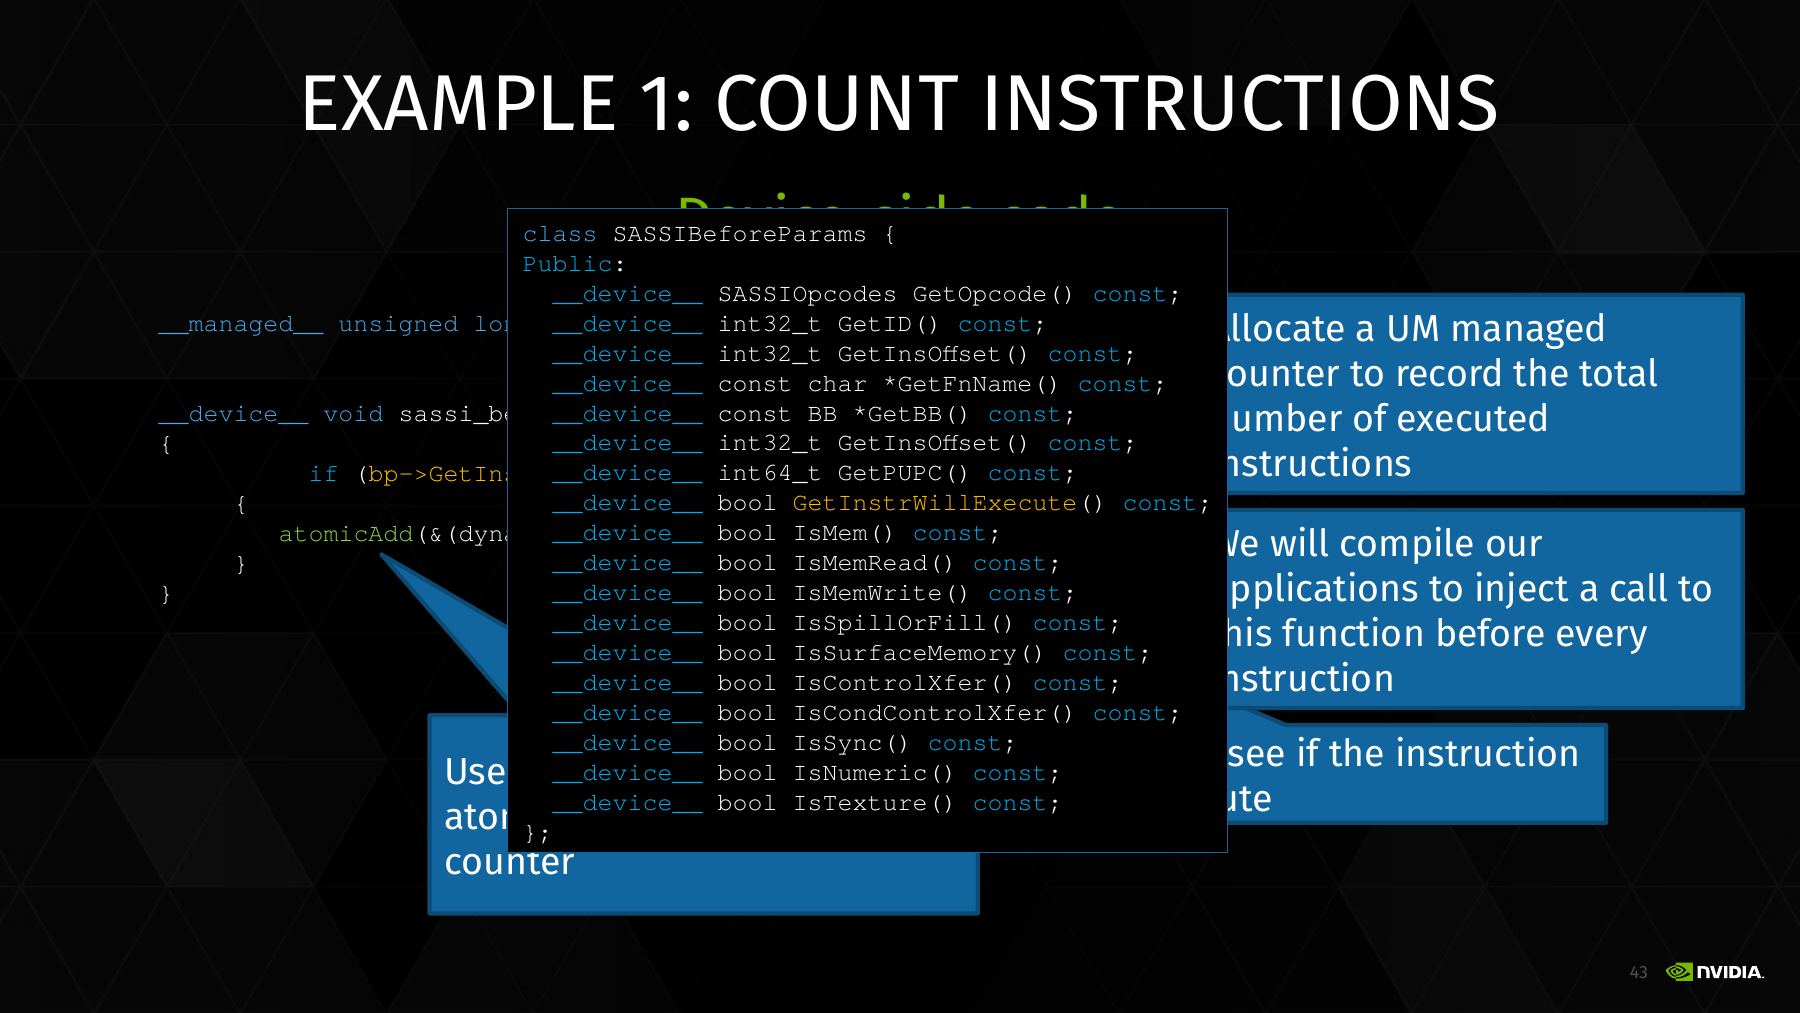

# Example 1: count instructions
Device-side code
class SASSIBeforeParams {
Public:
  __device__ SASSIOpcodes GetOpcode() const;
  __device__ int32_t GetID() const;
  __device__ int32_t GetInsOffset() const;
  __device__ const char *GetFnName() const;
  __device__ const BB *GetBB() const;
  __device__ int32_t GetInsOffset() const;
  __device__ int64_t GetPUPC() const;
  __device__ bool GetInstrWillExecute() const;
  __device__ bool IsMem() const;
  __device__ bool IsMemRead() const;
  __device__ bool IsMemWrite() const;
  __device__ bool IsSpillOrFill() const;
  __device__ bool IsSurfaceMemory() const;
  __device__ bool IsControlXfer() const;
  __device__ bool IsCondControlXfer() const;
  __device__ bool IsSync() const;
  __device__ bool IsNumeric() const;
  __device__ bool IsTexture() const;
};
Allocate a UM managed counter to record the total number of executed instructions
__managed__ unsigned long long dynamic_instr_count;

__device__ void sassi_before_handler(SASSIBeforeParams *bp)
{
 	if (bp->GetInstrWillExecute())
     {
        atomicAdd(&(dynamic_instr_count), 1ULL);
     }
}

We will compile our applications to inject a call to this function before every instruction
Use CUDA’s atomicAdd to atomically increment our counter
Check to see if the instruction will execute